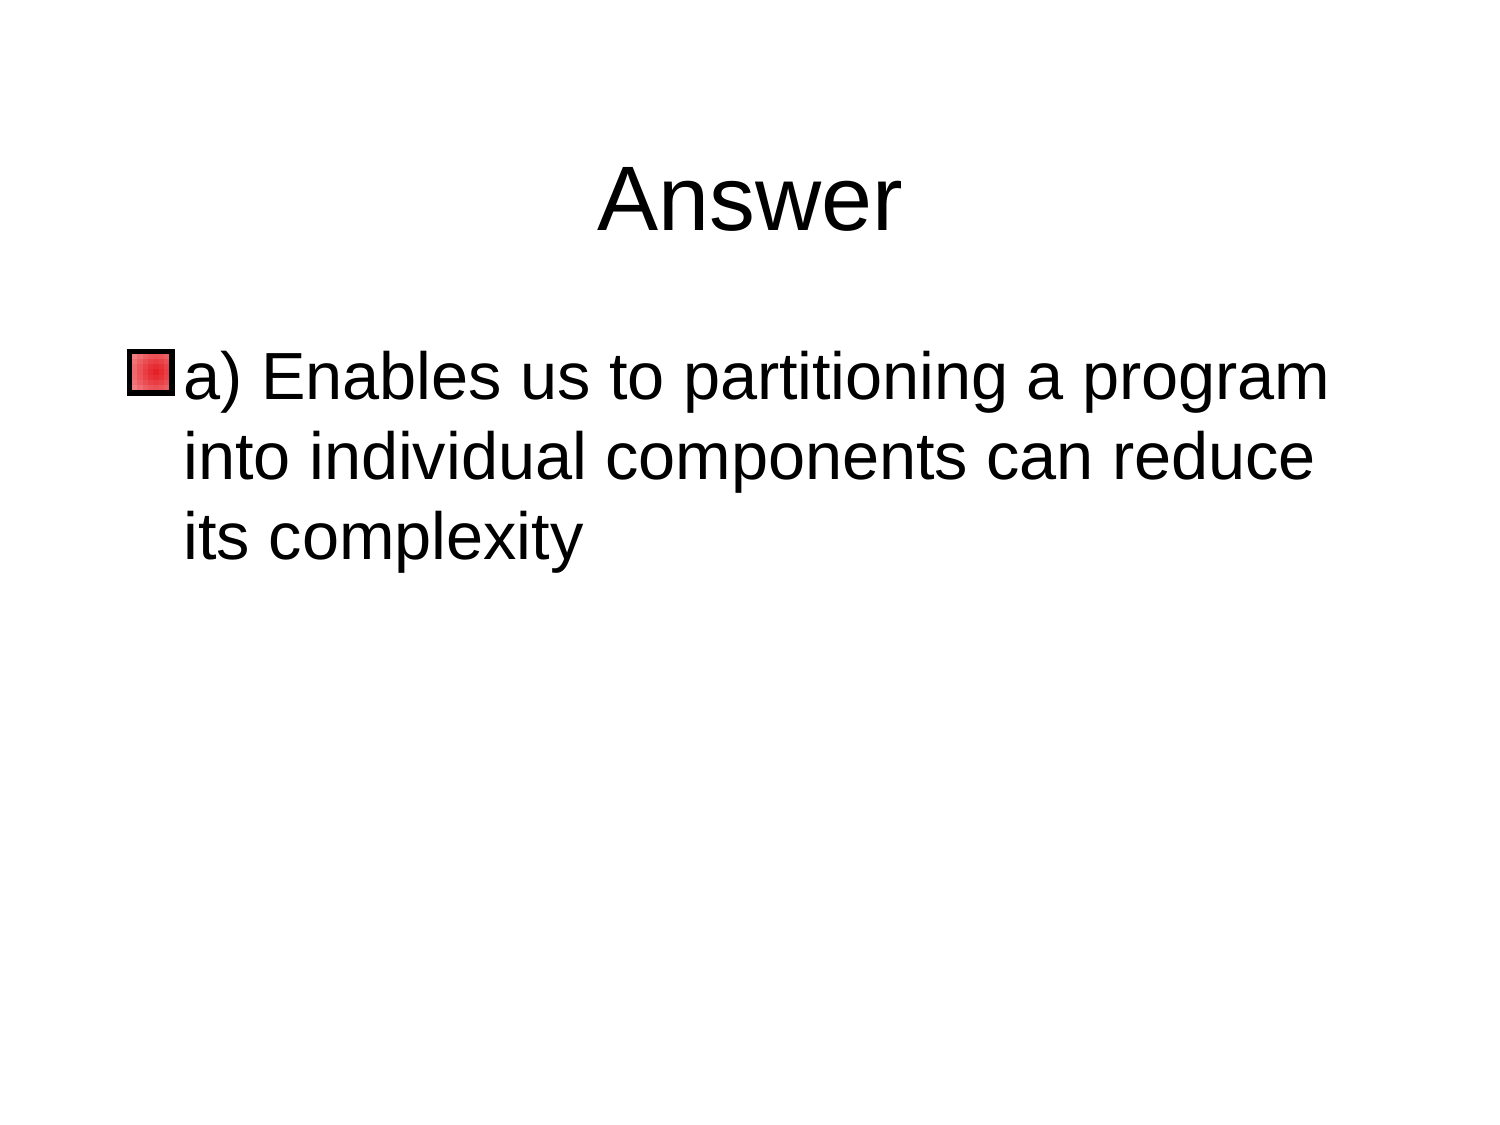

# Answer
a) Enables us to partitioning a program into individual components can reduce its complexity